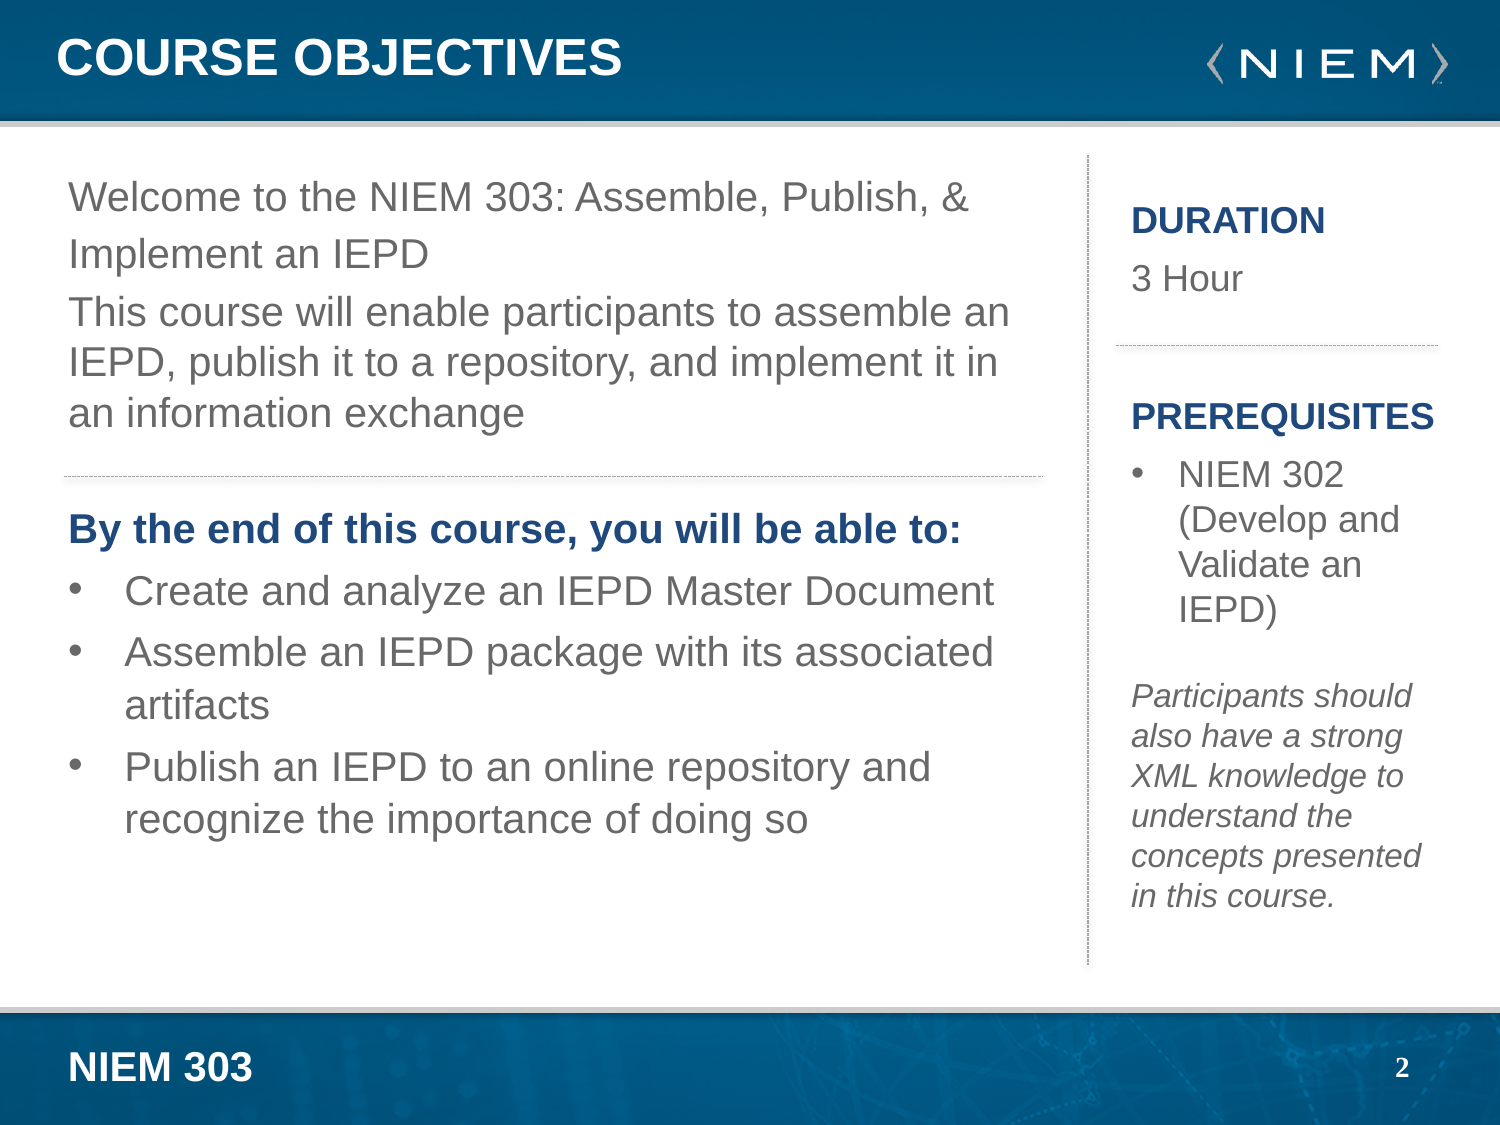

# Course Objectives
Welcome to the NIEM 303: Assemble, Publish, & Implement an IEPD
This course will enable participants to assemble an IEPD, publish it to a repository, and implement it in an information exchange

By the end of this course, you will be able to:
Create and analyze an IEPD Master Document
Assemble an IEPD package with its associated artifacts
Publish an IEPD to an online repository and recognize the importance of doing so

DURATION
3 Hour

PREREQUISITES
NIEM 302 (Develop and Validate an IEPD)

Participants should also have a strong XML knowledge to understand the concepts presented in this course.
2